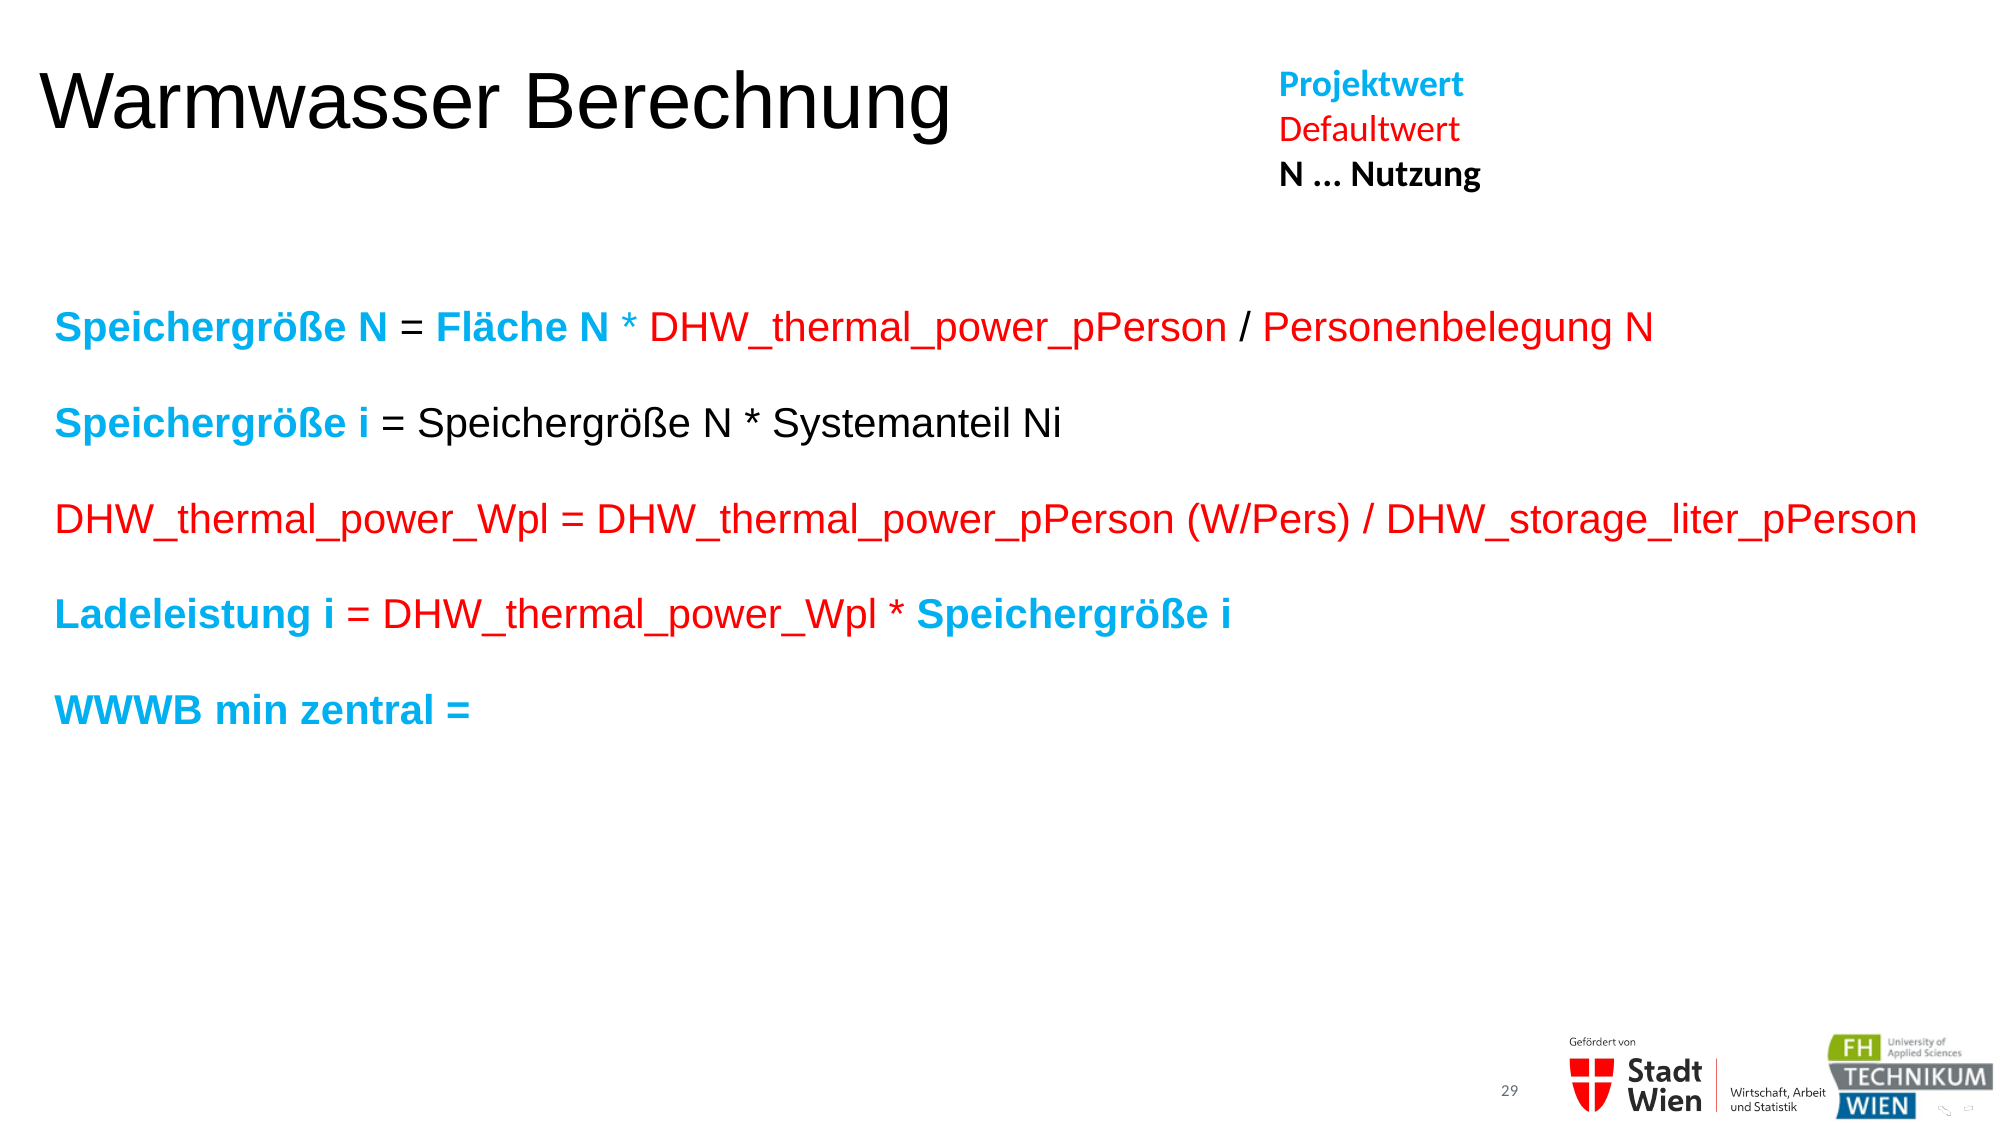

# Warmwasser Berechnung
Projektwert
Defaultwert
N ... Nutzung
Speichergröße N = Fläche N * DHW_thermal_power_pPerson / Personenbelegung N
Speichergröße i = Speichergröße N * Systemanteil Ni
DHW_thermal_power_Wpl = DHW_thermal_power_pPerson (W/Pers) / DHW_storage_liter_pPerson
Ladeleistung i = DHW_thermal_power_Wpl * Speichergröße i
WWWB min zentral =

29